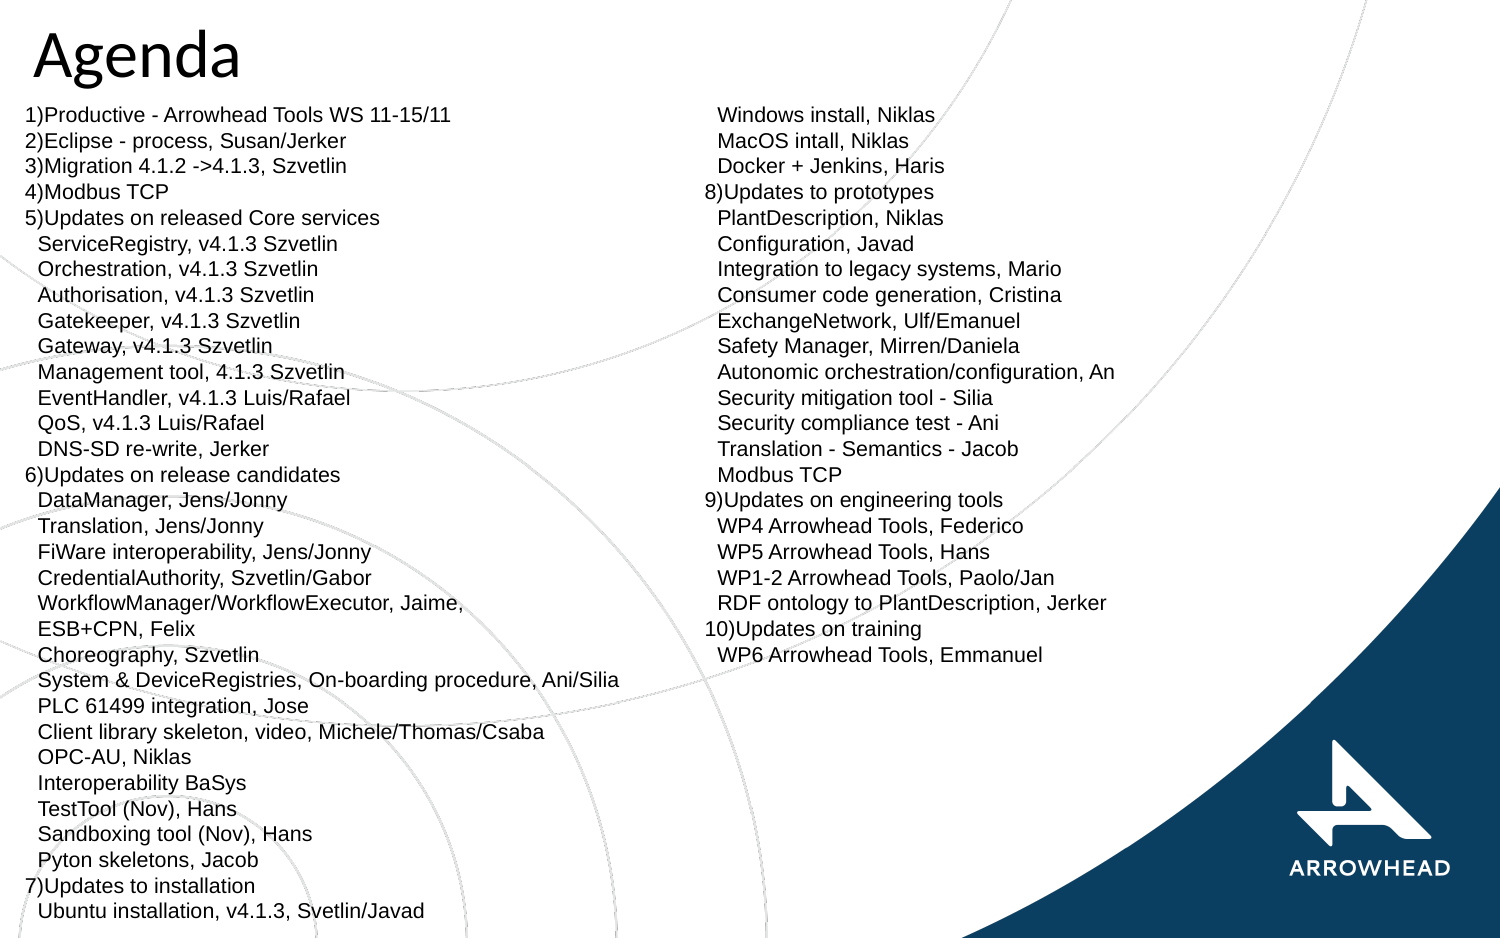

# Agenda
2
Productive - Arrowhead Tools WS 11-15/11
Eclipse - process, Susan/Jerker
Migration 4.1.2 ->4.1.3, Szvetlin
Modbus TCP
Updates on released Core services
ServiceRegistry, v4.1.3 Szvetlin
Orchestration, v4.1.3 Szvetlin
Authorisation, v4.1.3 Szvetlin
Gatekeeper, v4.1.3 Szvetlin
Gateway, v4.1.3 Szvetlin
Management tool, 4.1.3 Szvetlin
EventHandler, v4.1.3 Luis/Rafael
QoS, v4.1.3 Luis/Rafael
DNS-SD re-write, Jerker
Updates on release candidates
DataManager, Jens/Jonny
Translation, Jens/Jonny
FiWare interoperability, Jens/Jonny
CredentialAuthority, Szvetlin/Gabor
WorkflowManager/WorkflowExecutor, Jaime,
ESB+CPN, Felix
Choreography, Szvetlin
System & DeviceRegistries, On-boarding procedure, Ani/Silia
PLC 61499 integration, Jose
Client library skeleton, video, Michele/Thomas/Csaba
OPC-AU, Niklas
Interoperability BaSys
TestTool (Nov), Hans
Sandboxing tool (Nov), Hans
Pyton skeletons, Jacob
Updates to installation
Ubuntu installation, v4.1.3, Svetlin/Javad
Windows install, Niklas
MacOS intall, Niklas
Docker + Jenkins, Haris
Updates to prototypes
PlantDescription, Niklas
Configuration, Javad
Integration to legacy systems, Mario
Consumer code generation, Cristina
ExchangeNetwork, Ulf/Emanuel
Safety Manager, Mirren/Daniela
Autonomic orchestration/configuration, An
Security mitigation tool - Silia
Security compliance test - Ani
Translation - Semantics - Jacob
Modbus TCP
Updates on engineering tools
WP4 Arrowhead Tools, Federico
WP5 Arrowhead Tools, Hans
WP1-2 Arrowhead Tools, Paolo/Jan
RDF ontology to PlantDescription, Jerker
Updates on training
WP6 Arrowhead Tools, Emmanuel